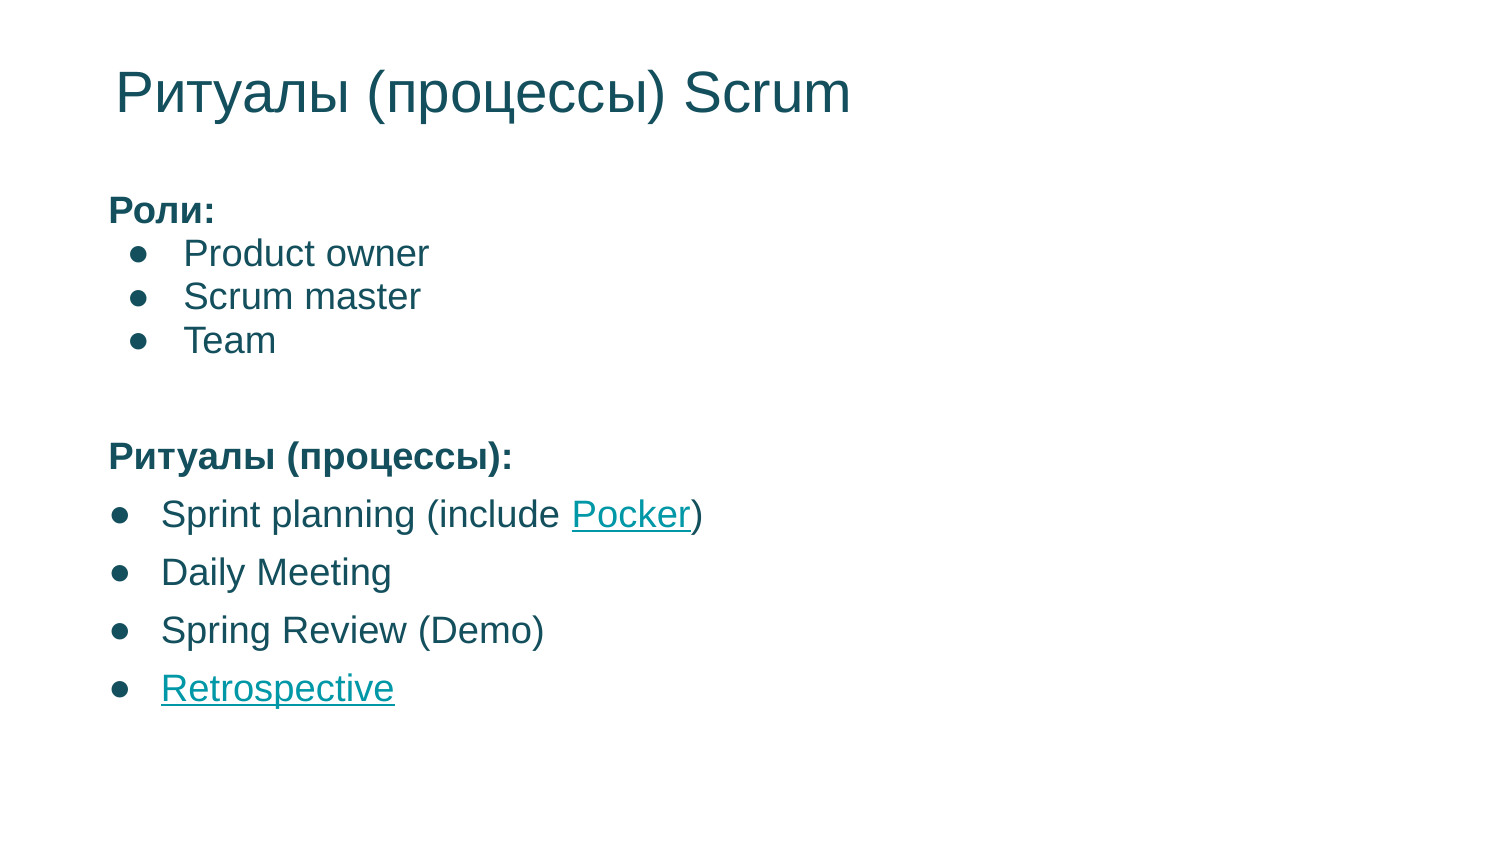

# Ритуалы (процессы) Scrum
Роли:
Product owner
Scrum master
Team

Ритуалы (процессы):
Sprint planning (include Pocker)
Daily Meeting
Spring Review (Demo)
Retrospective